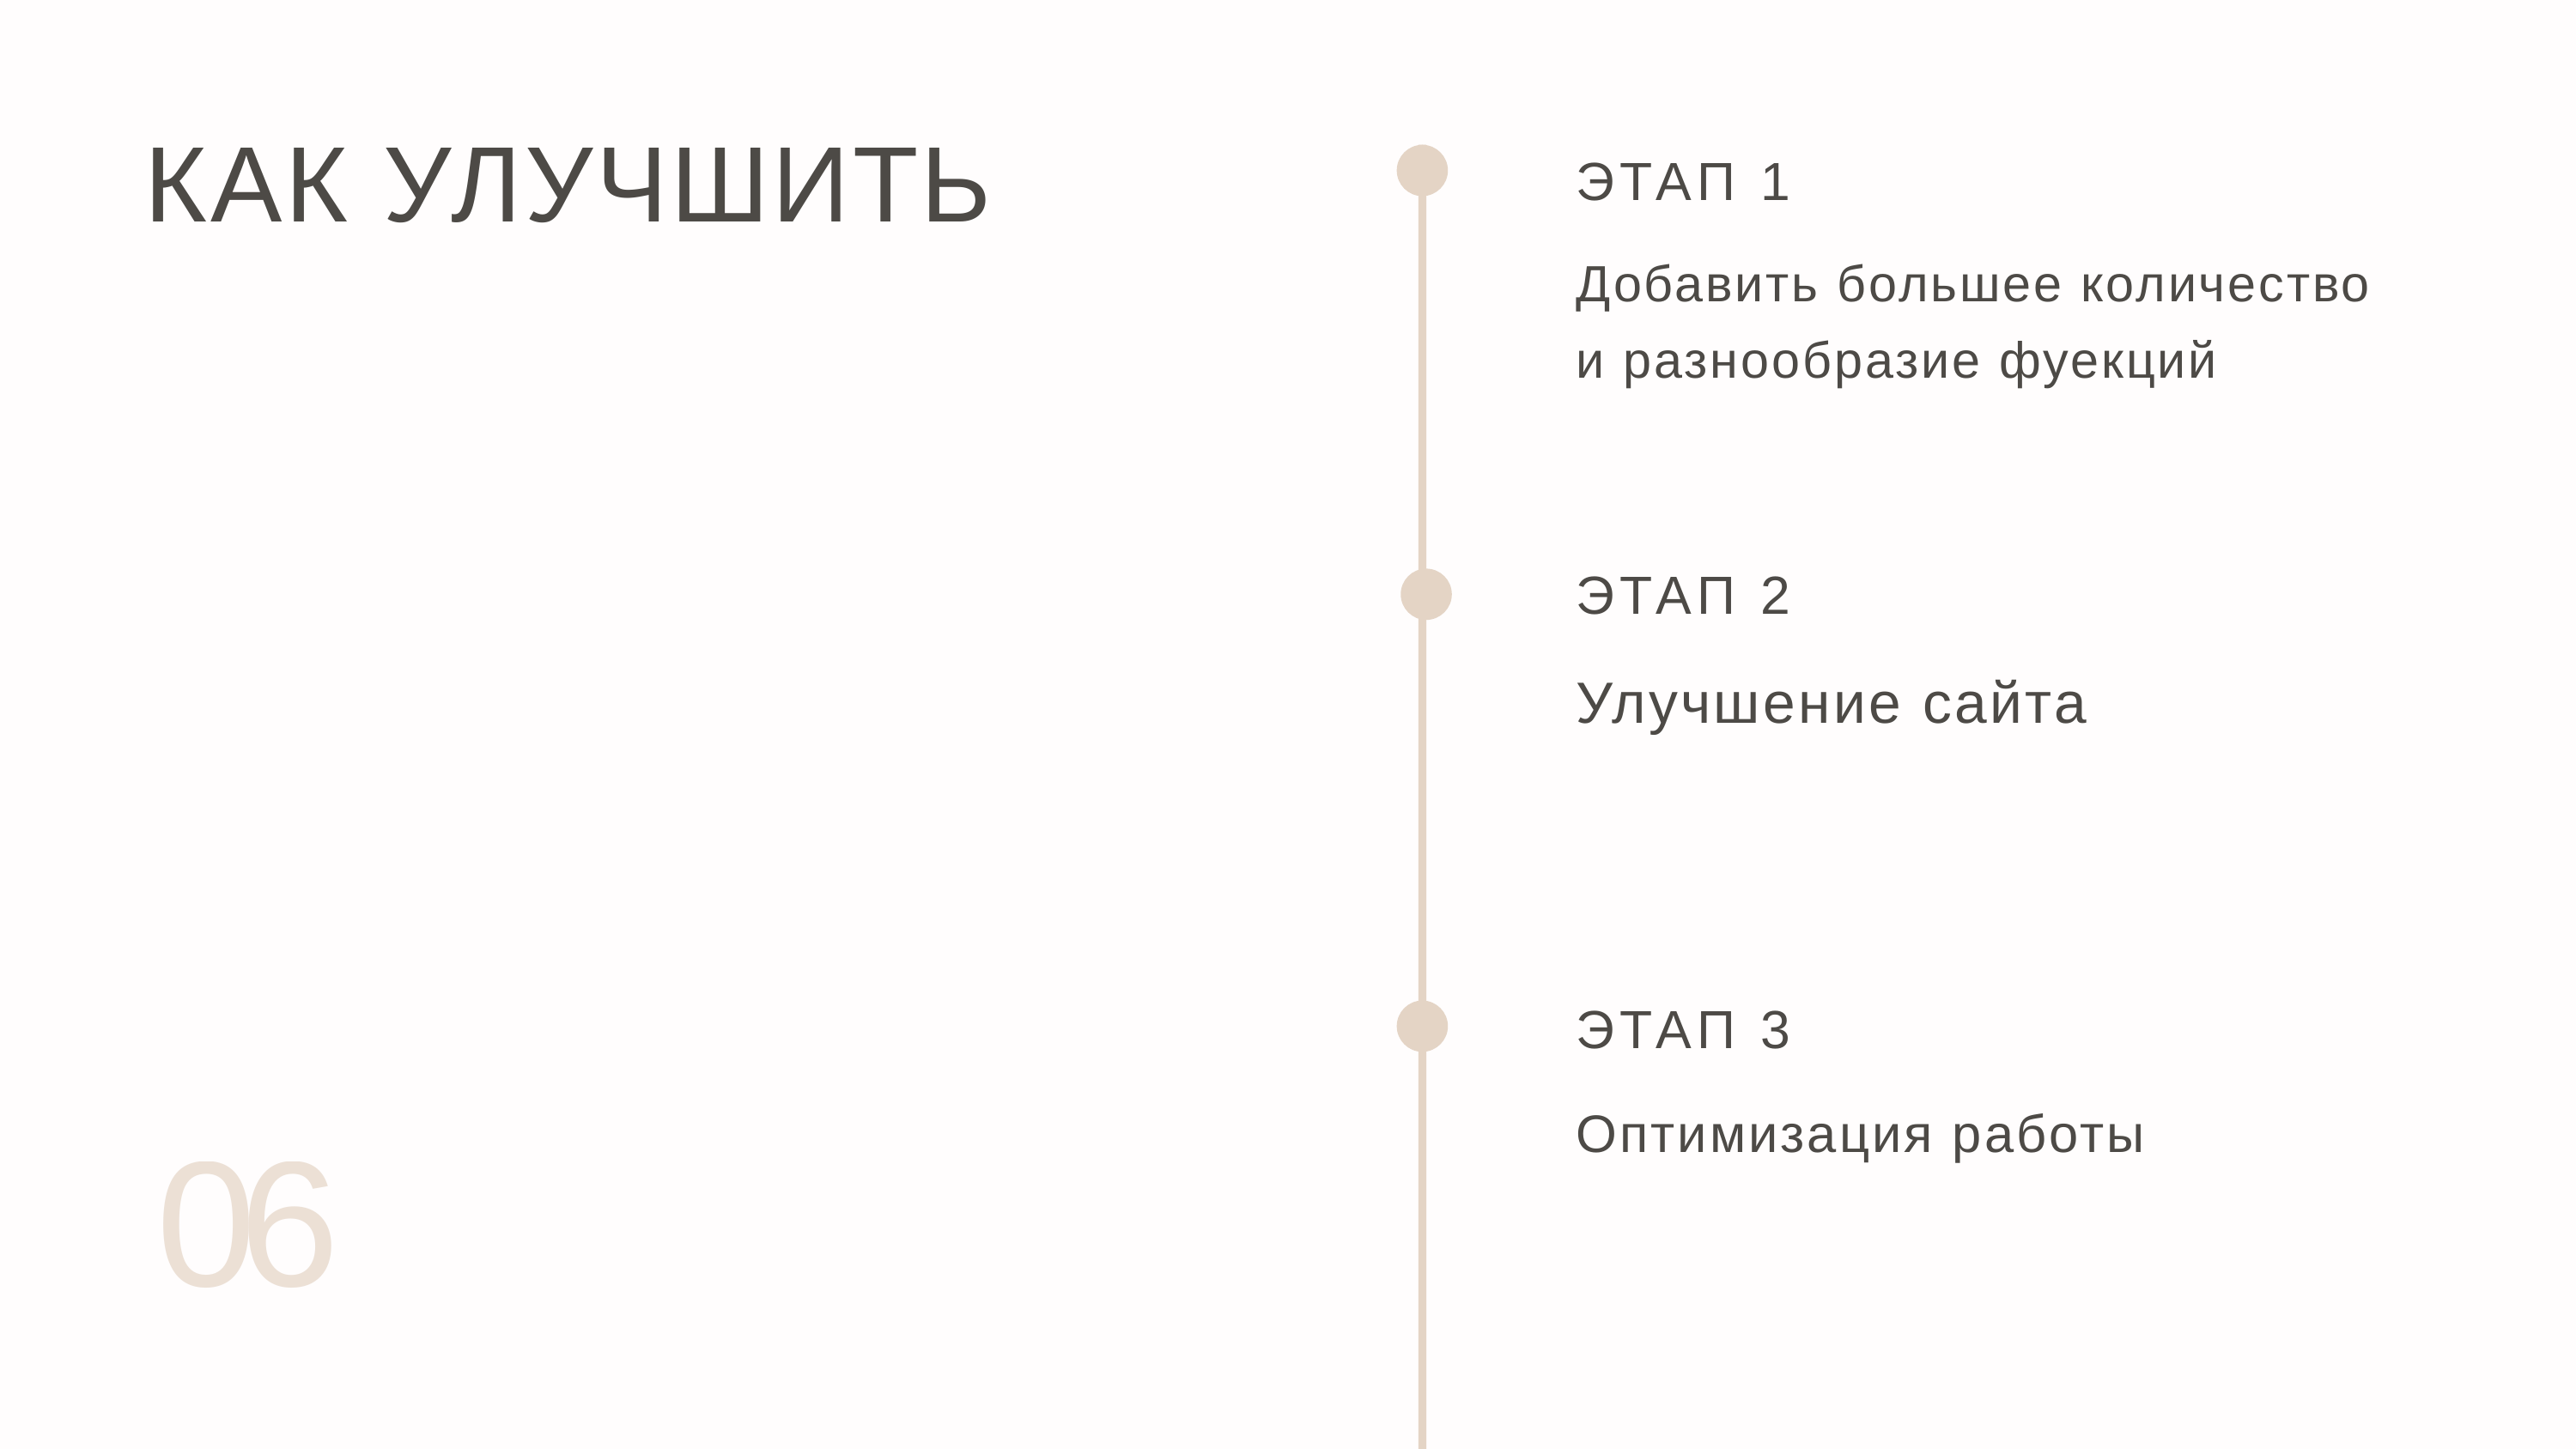

КАК УЛУЧШИТЬ

ЭТАП 1
Добавить большее количество и разнообразие фуекций
ЭТАП 2
Улучшение сайта

ЭТАП 3
Оптимизация работы

06